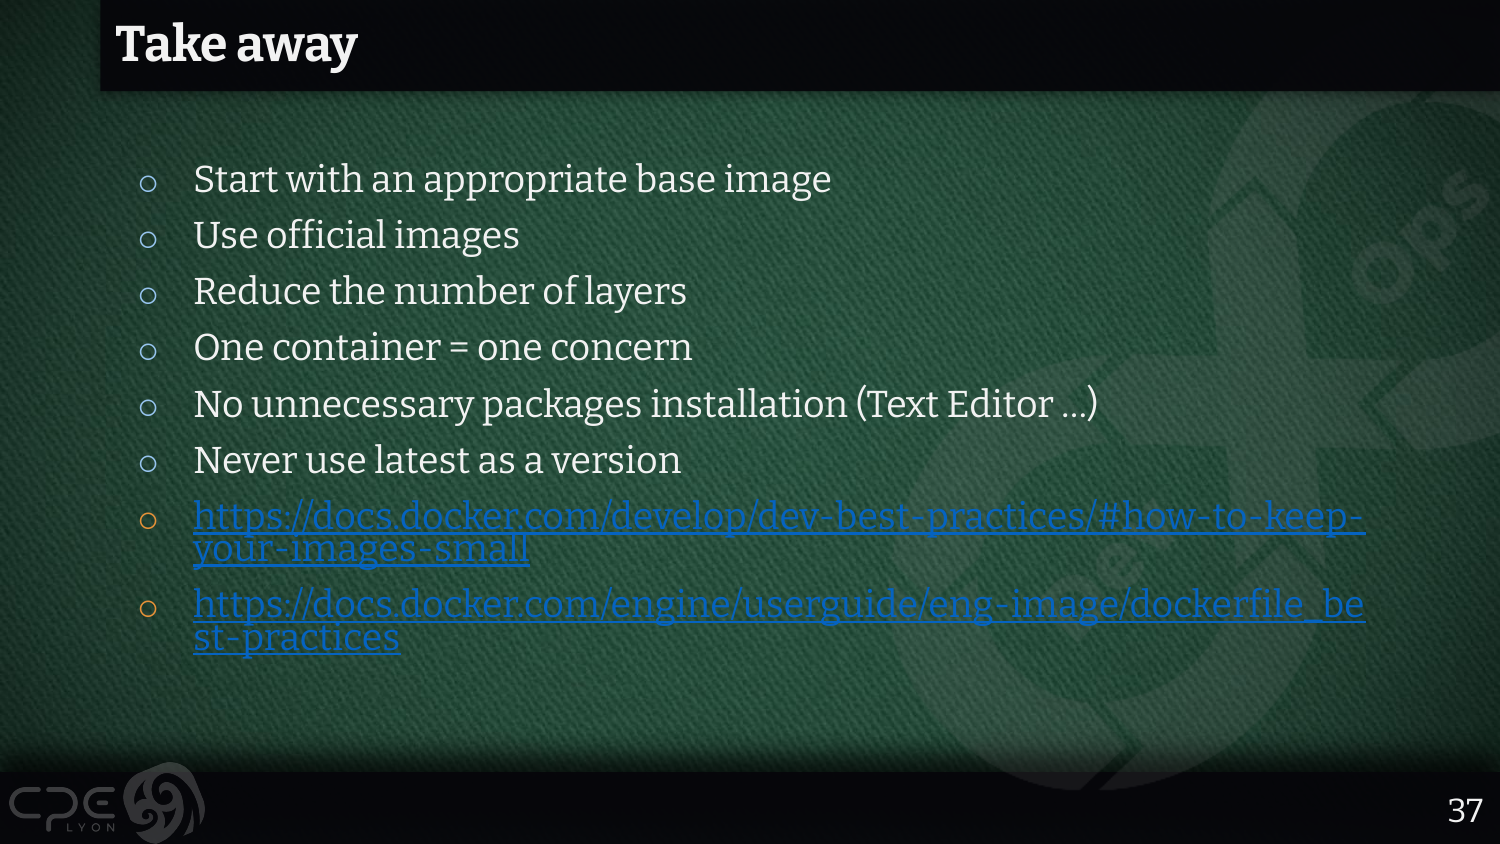

# Take away
Start with an appropriate base image
Use official images
Reduce the number of layers
One container = one concern
No unnecessary packages installation (Text Editor …)
Never use latest as a version
https://docs.docker.com/develop/dev-best-practices/#how-to-keep-your-images-small
https://docs.docker.com/engine/userguide/eng-image/dockerfile_best-practices